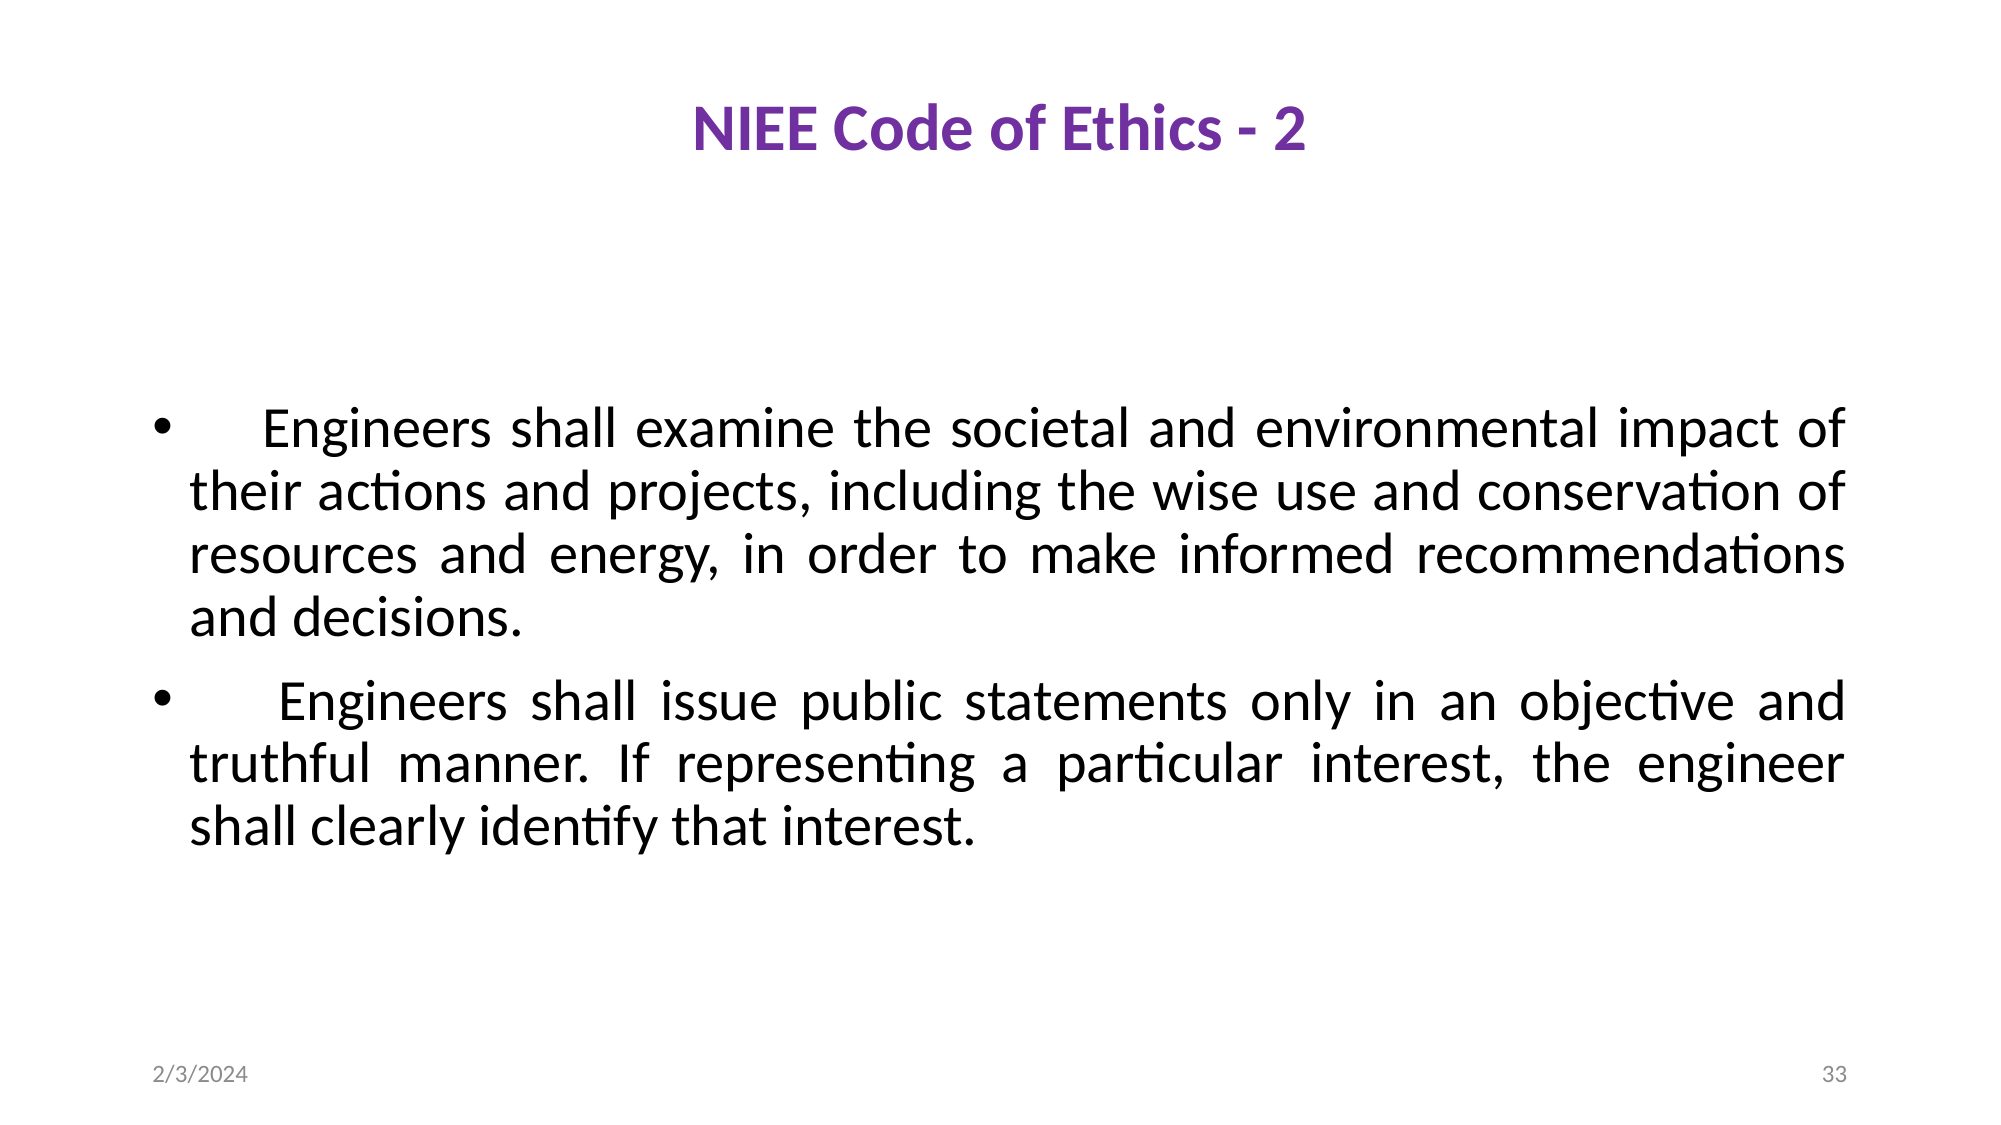

# NIEE Code of Ethics - 2

    Engineers shall examine the societal and environmental impact of their actions and projects, including the wise use and conservation of resources and energy, in order to make informed recommendations and decisions.
    Engineers shall issue public statements only in an objective and truthful manner. If representing a particular interest, the engineer shall clearly identify that interest.

2/3/2024
33